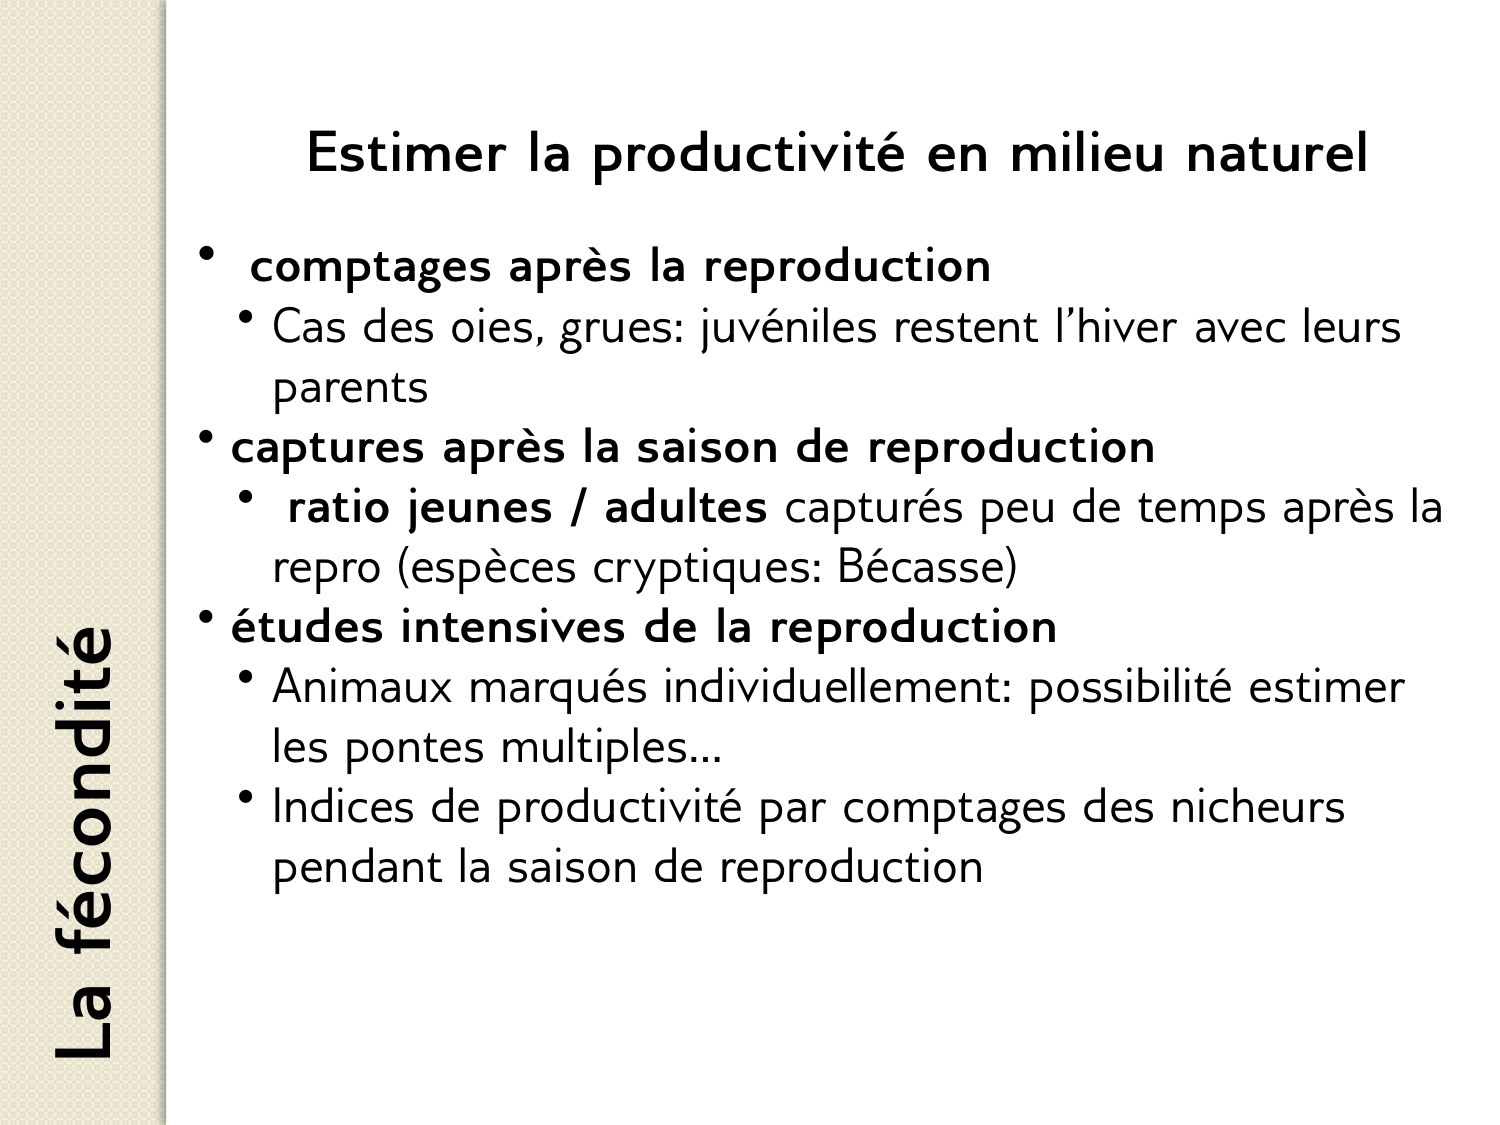

Estimer la productivité en milieu naturel
  comptages après la reproduction
Cas des oies, grues: juvéniles restent l’hiver avec leurs parents
 captures après la saison de reproduction
 ratio jeunes / adultes capturés peu de temps après la repro (espèces cryptiques: Bécasse)
 études intensives de la reproduction
Animaux marqués individuellement: possibilité estimer les pontes multiples…
Indices de productivité par comptages des nicheurs pendant la saison de reproduction

La fécondité